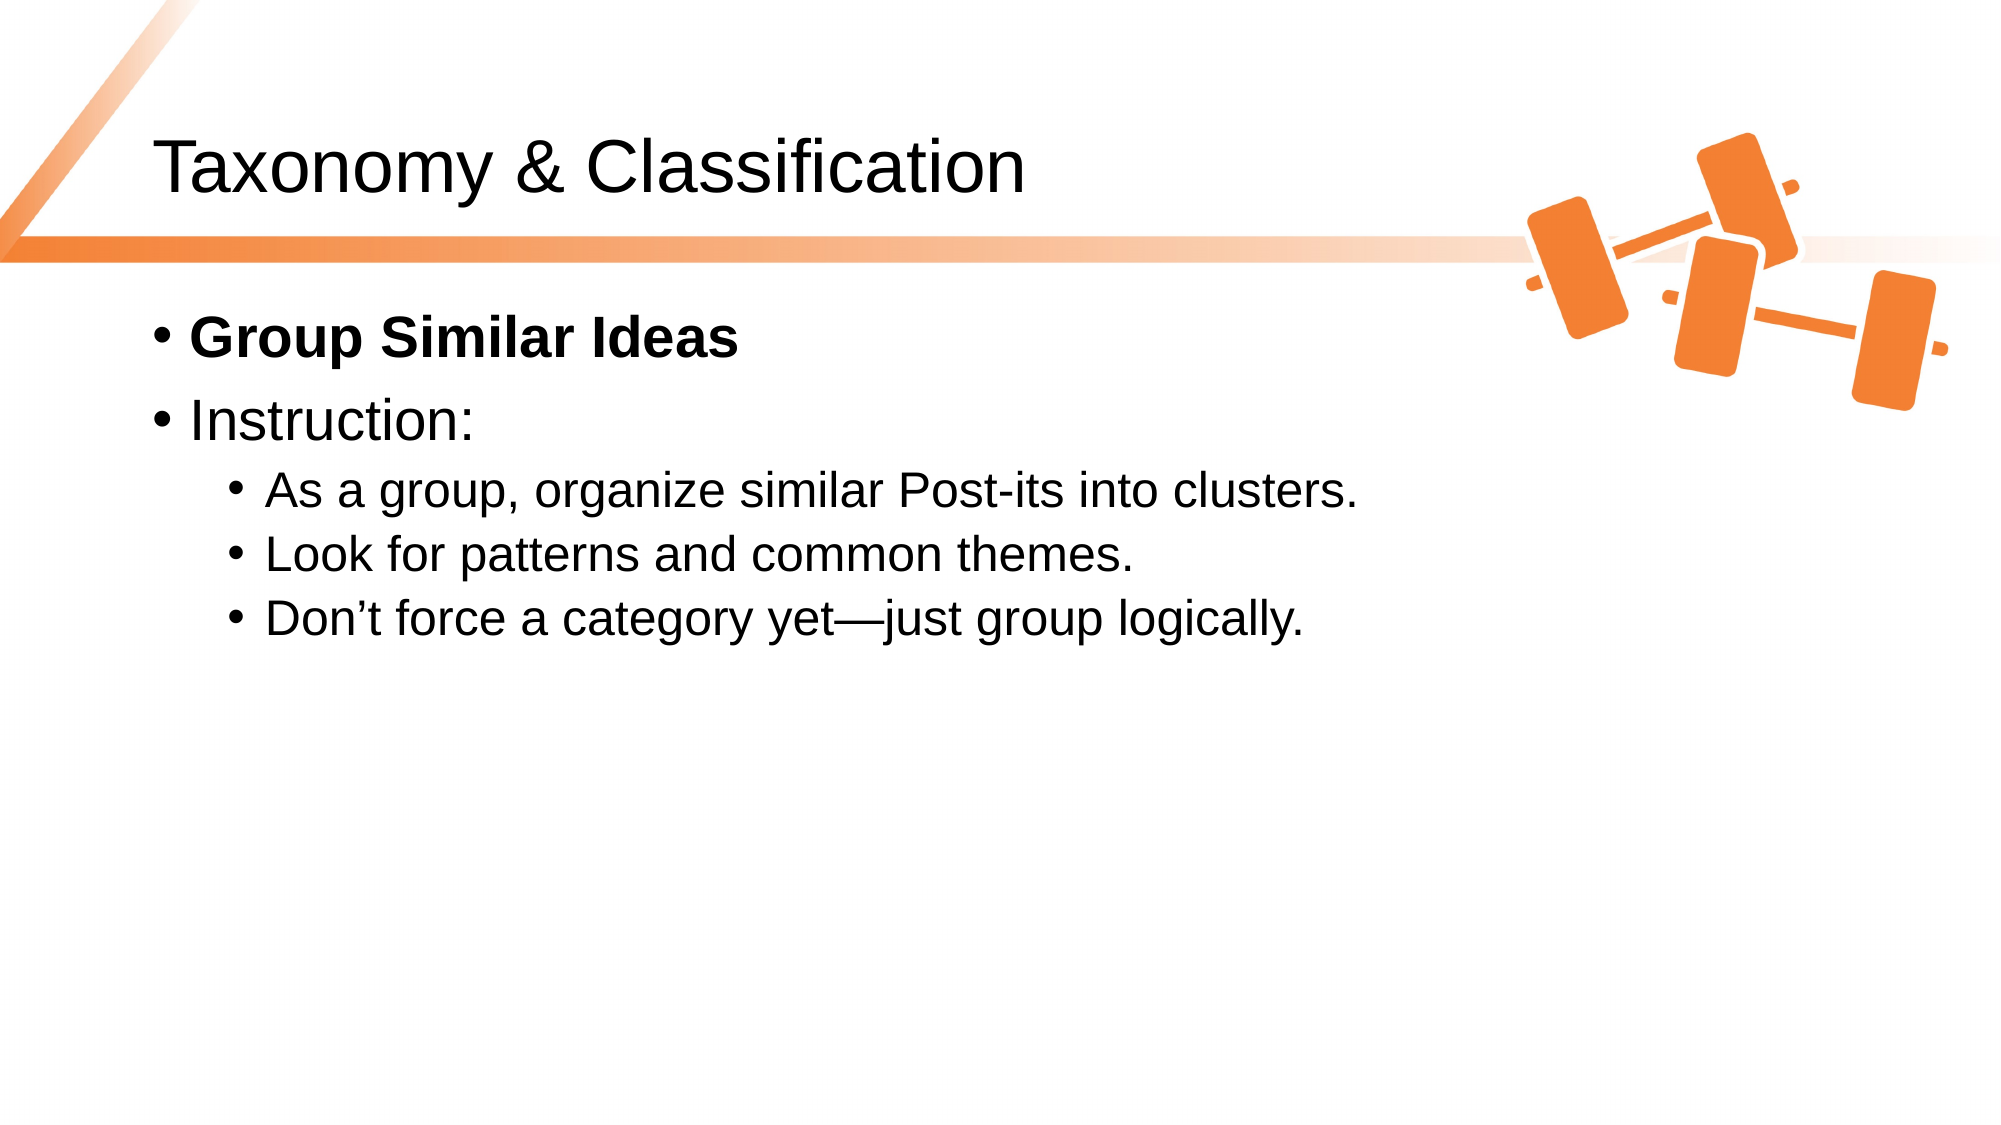

# Taxonomy & Classification
Group Similar Ideas
Instruction:
As a group, organize similar Post-its into clusters.
Look for patterns and common themes.
Don’t force a category yet—just group logically.